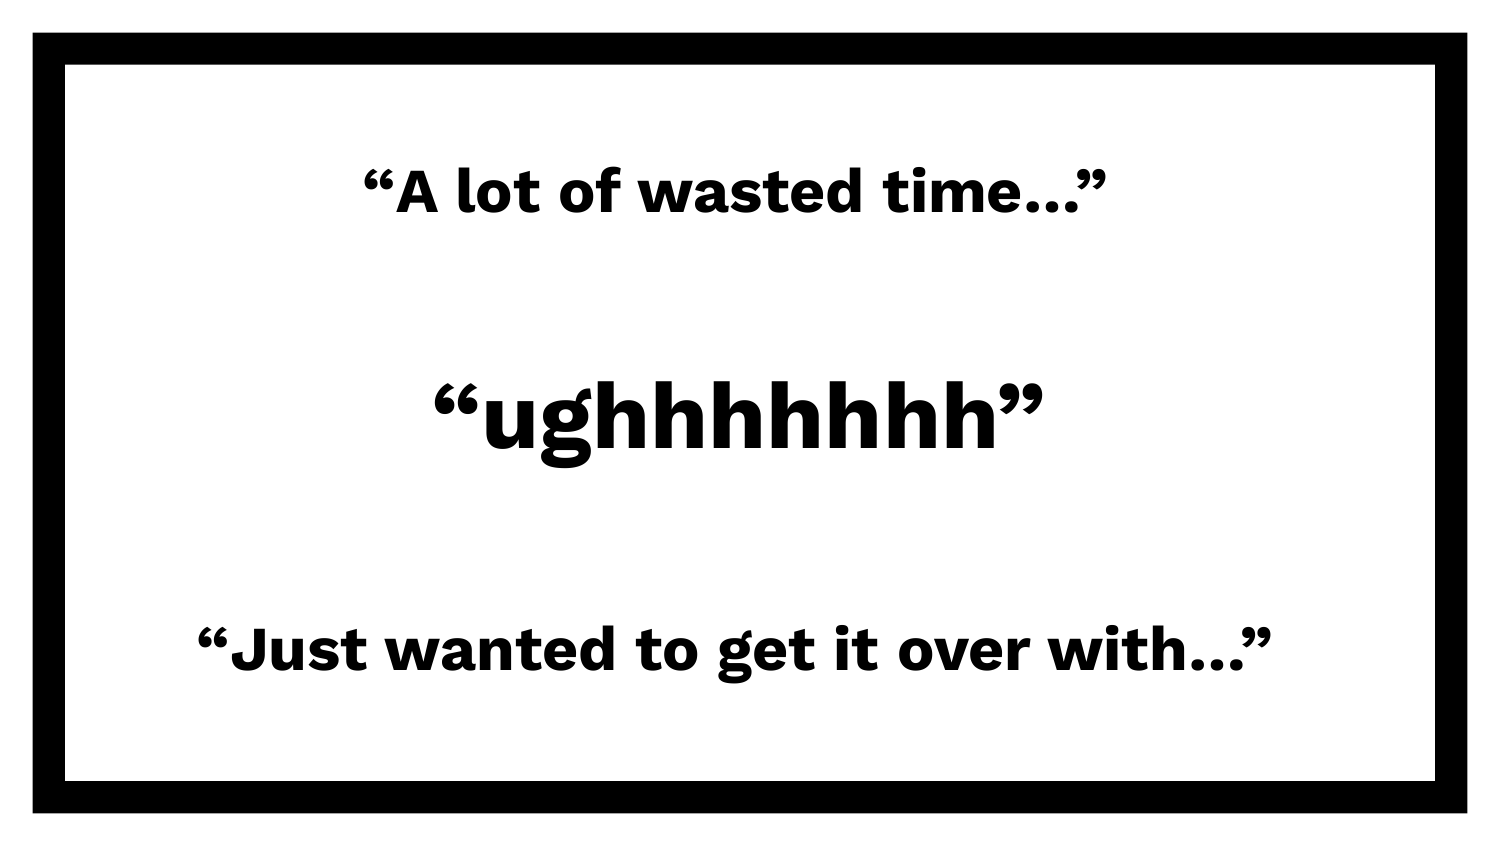

# “A lot of wasted time…”
“ughhhhhhh”
“Just wanted to get it over with…”